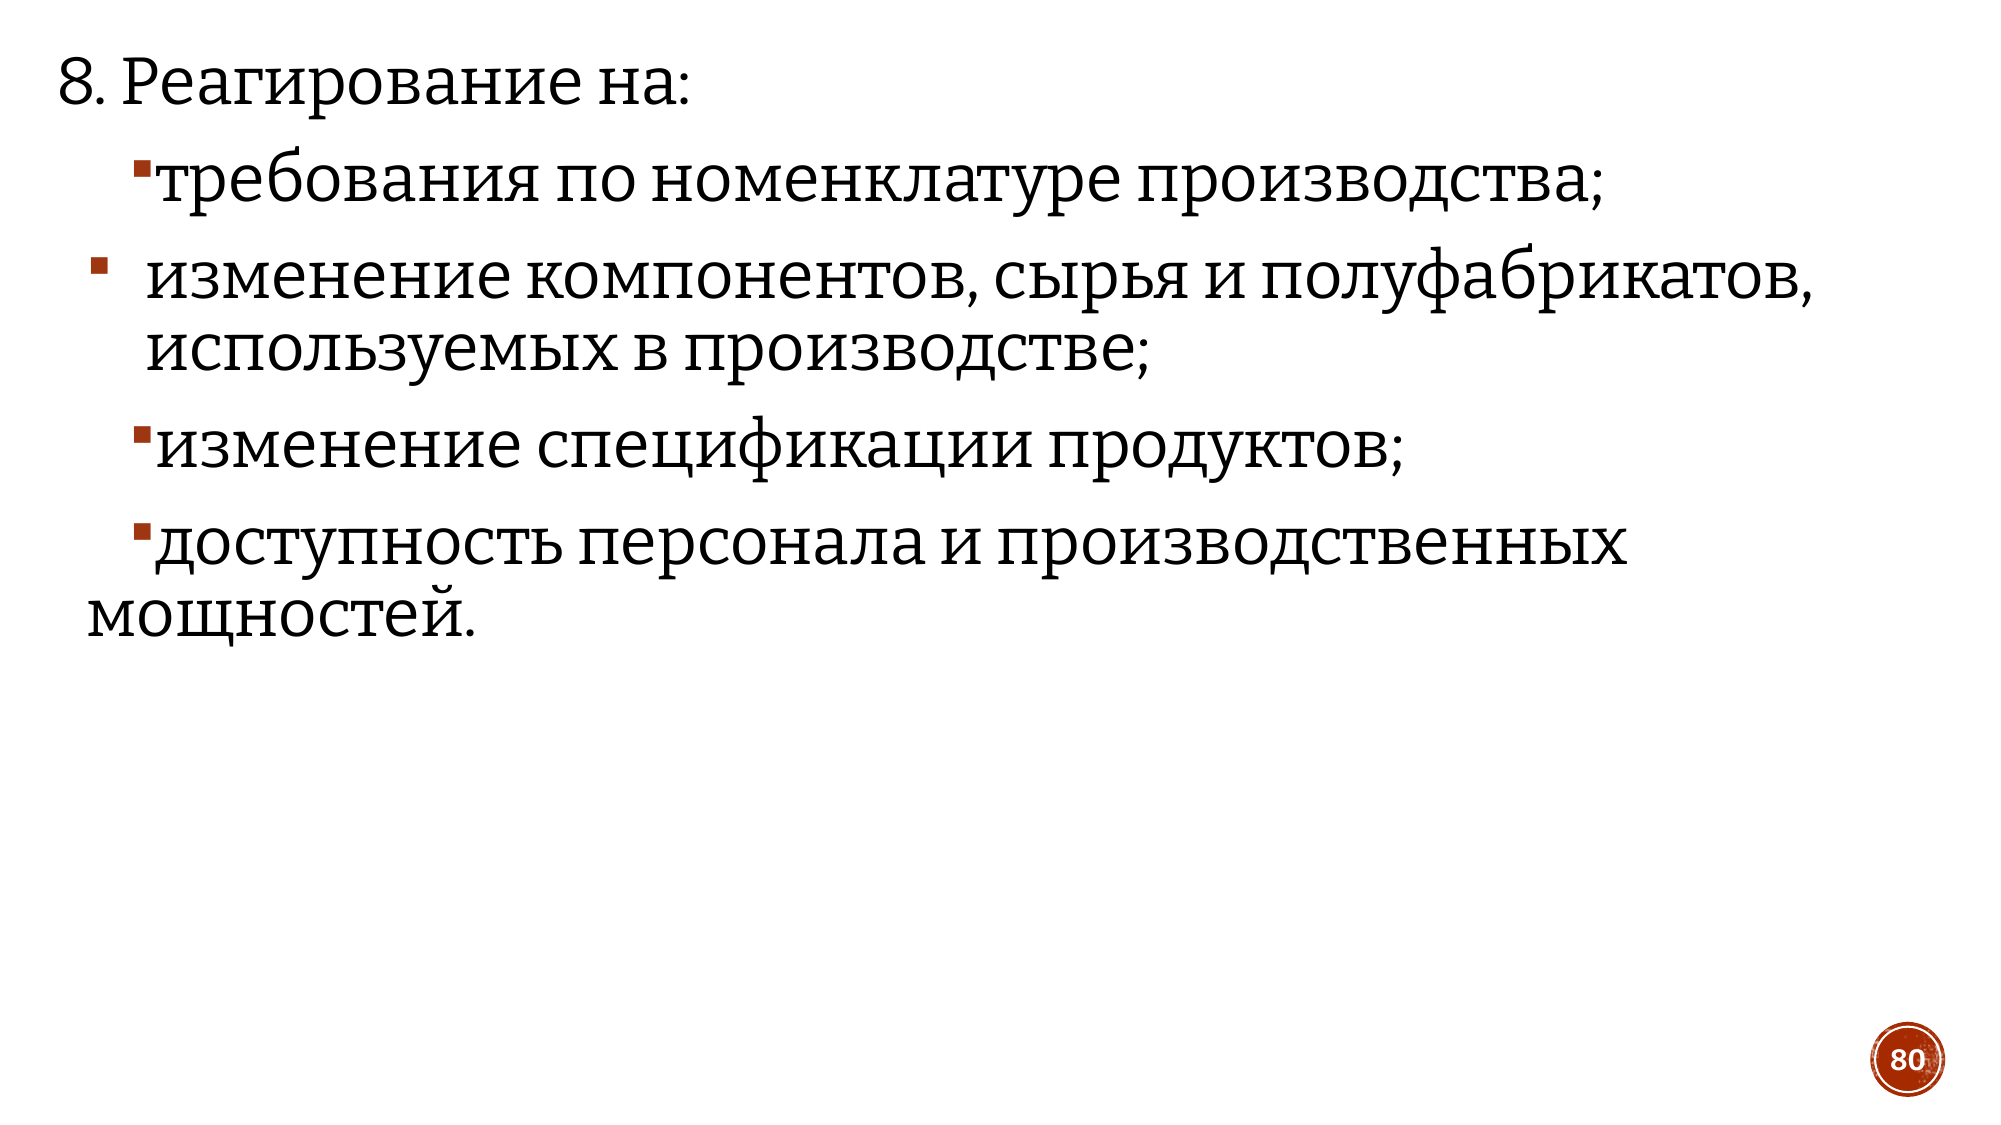

8. Реагирование на:
требования по номенклатуре производства;
изменение компонентов, сырья и полуфабрикатов, используемых в производстве;
изменение спецификации продуктов;
доступность персонала и производственных мощностей.
80